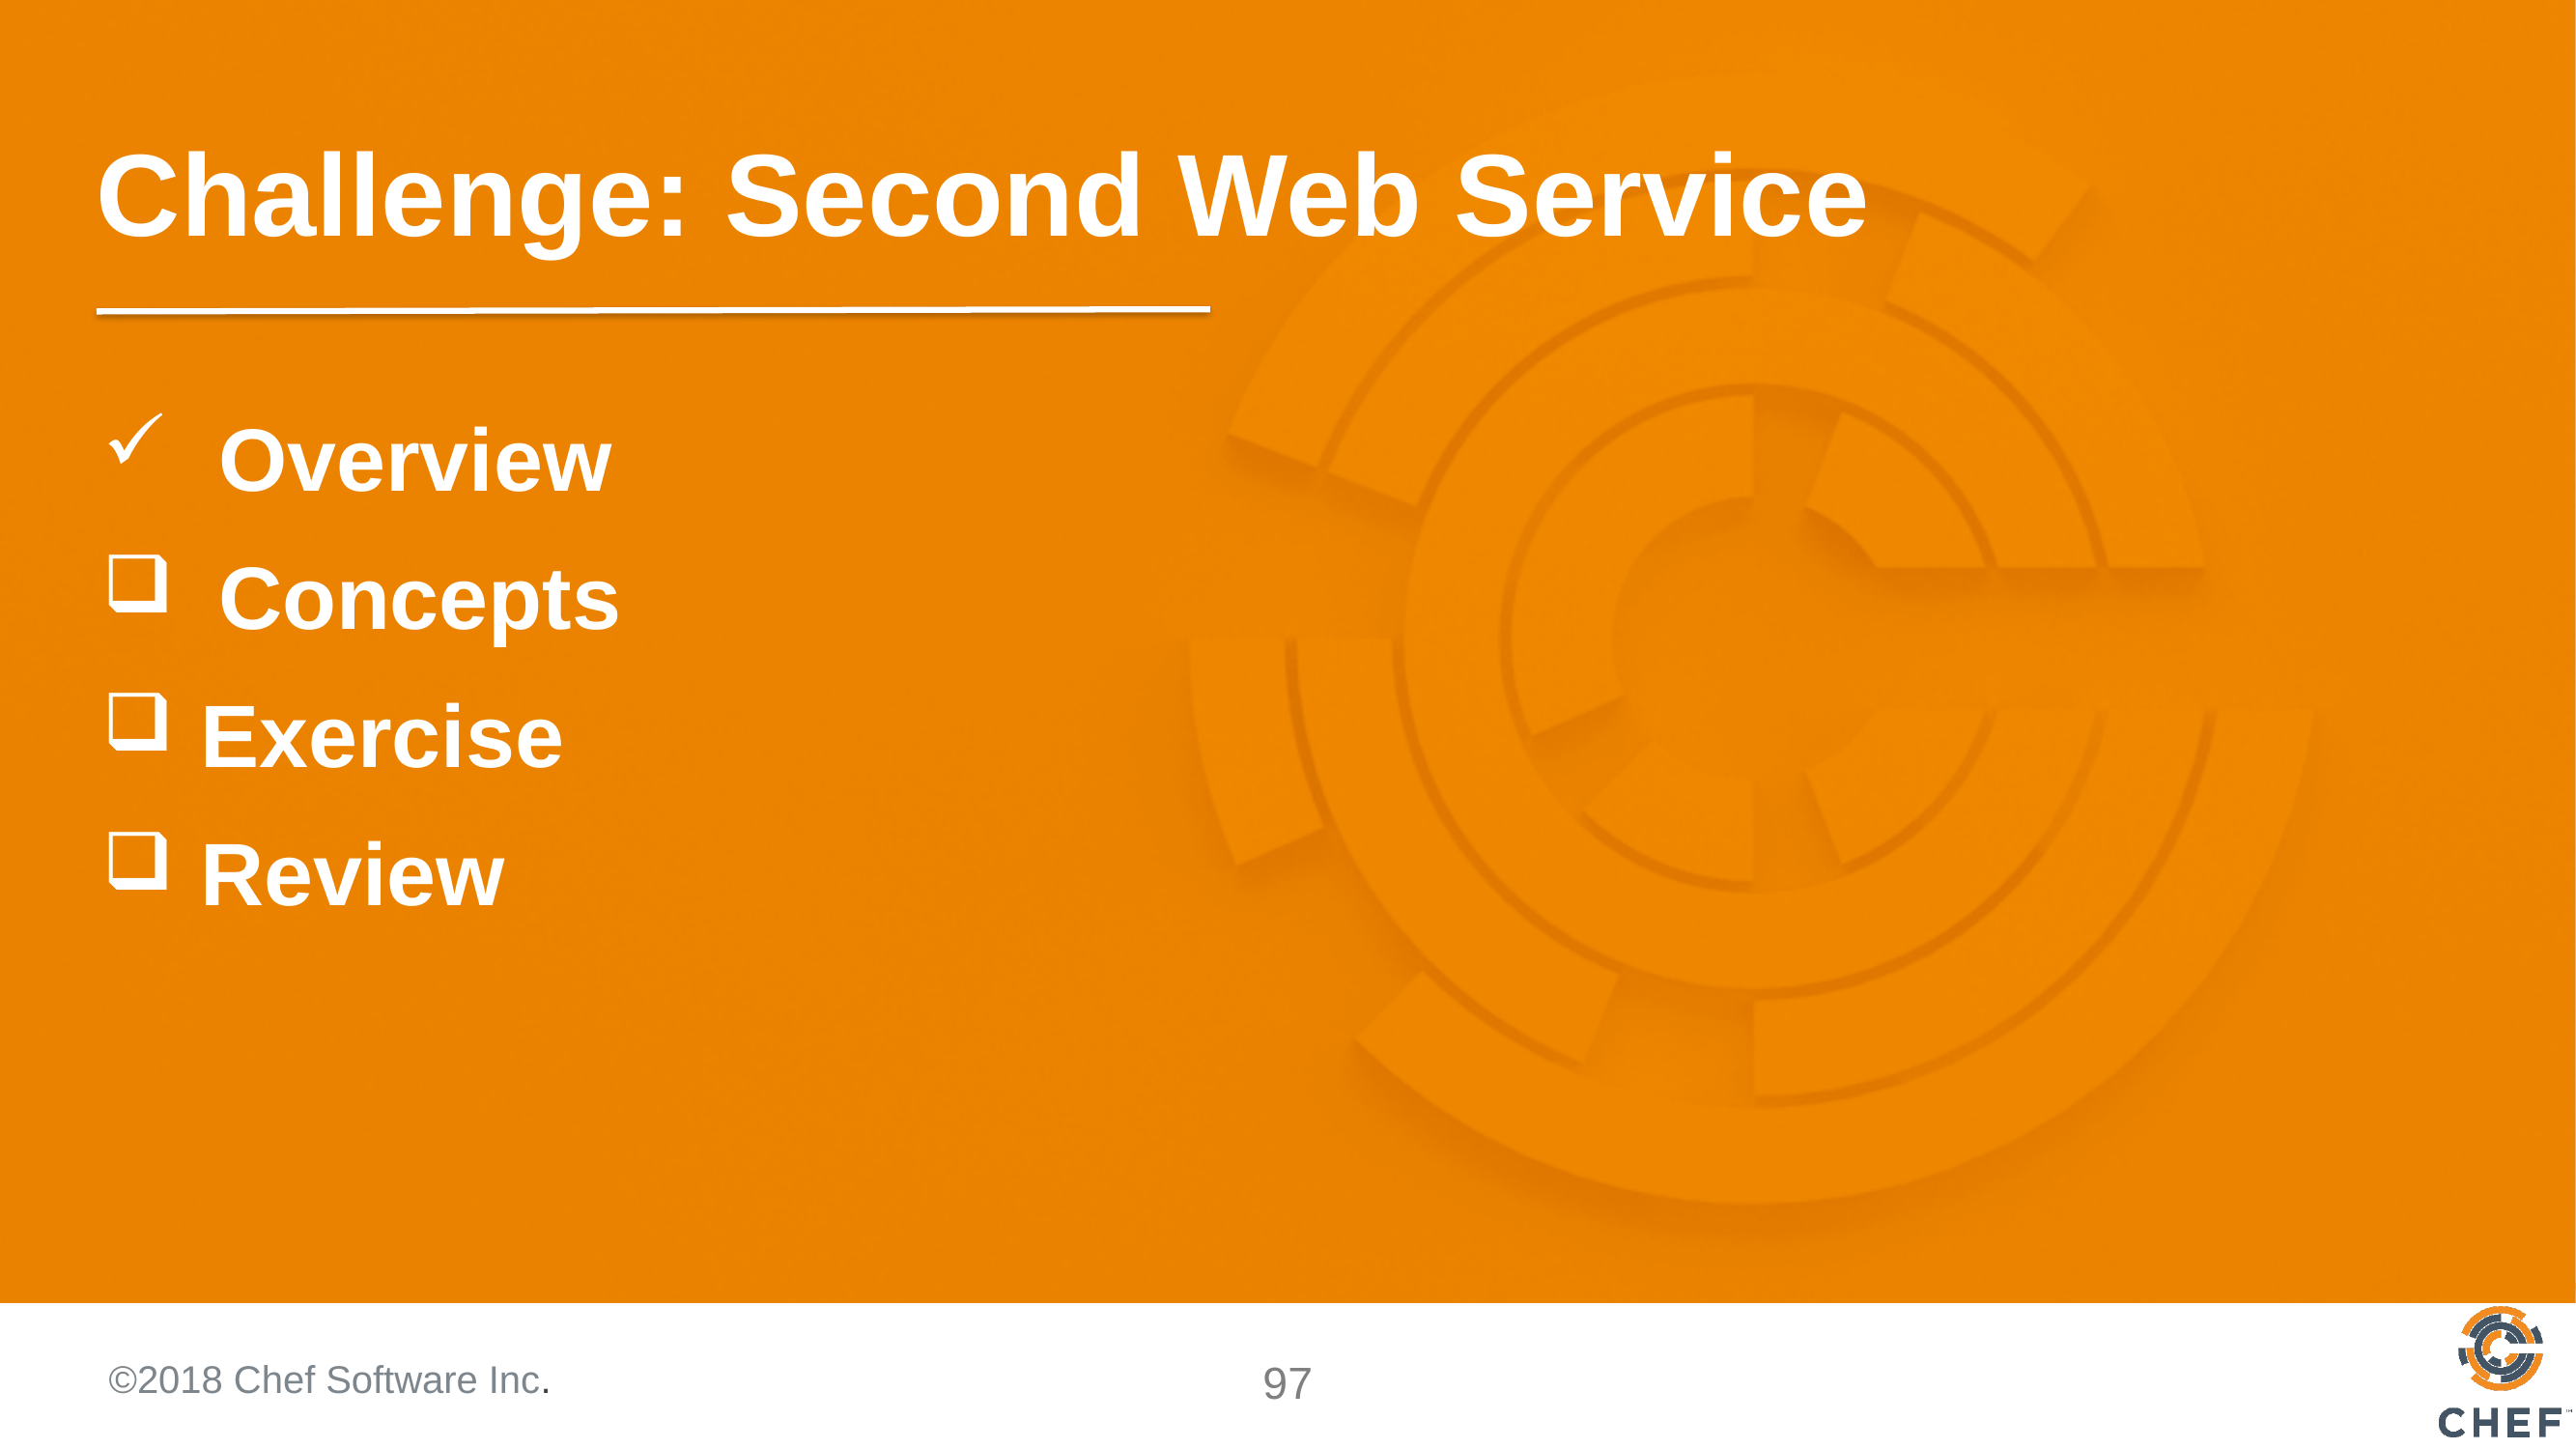

# Challenge: Second Web Service
 Overview
 Concepts
 Exercise
 Review